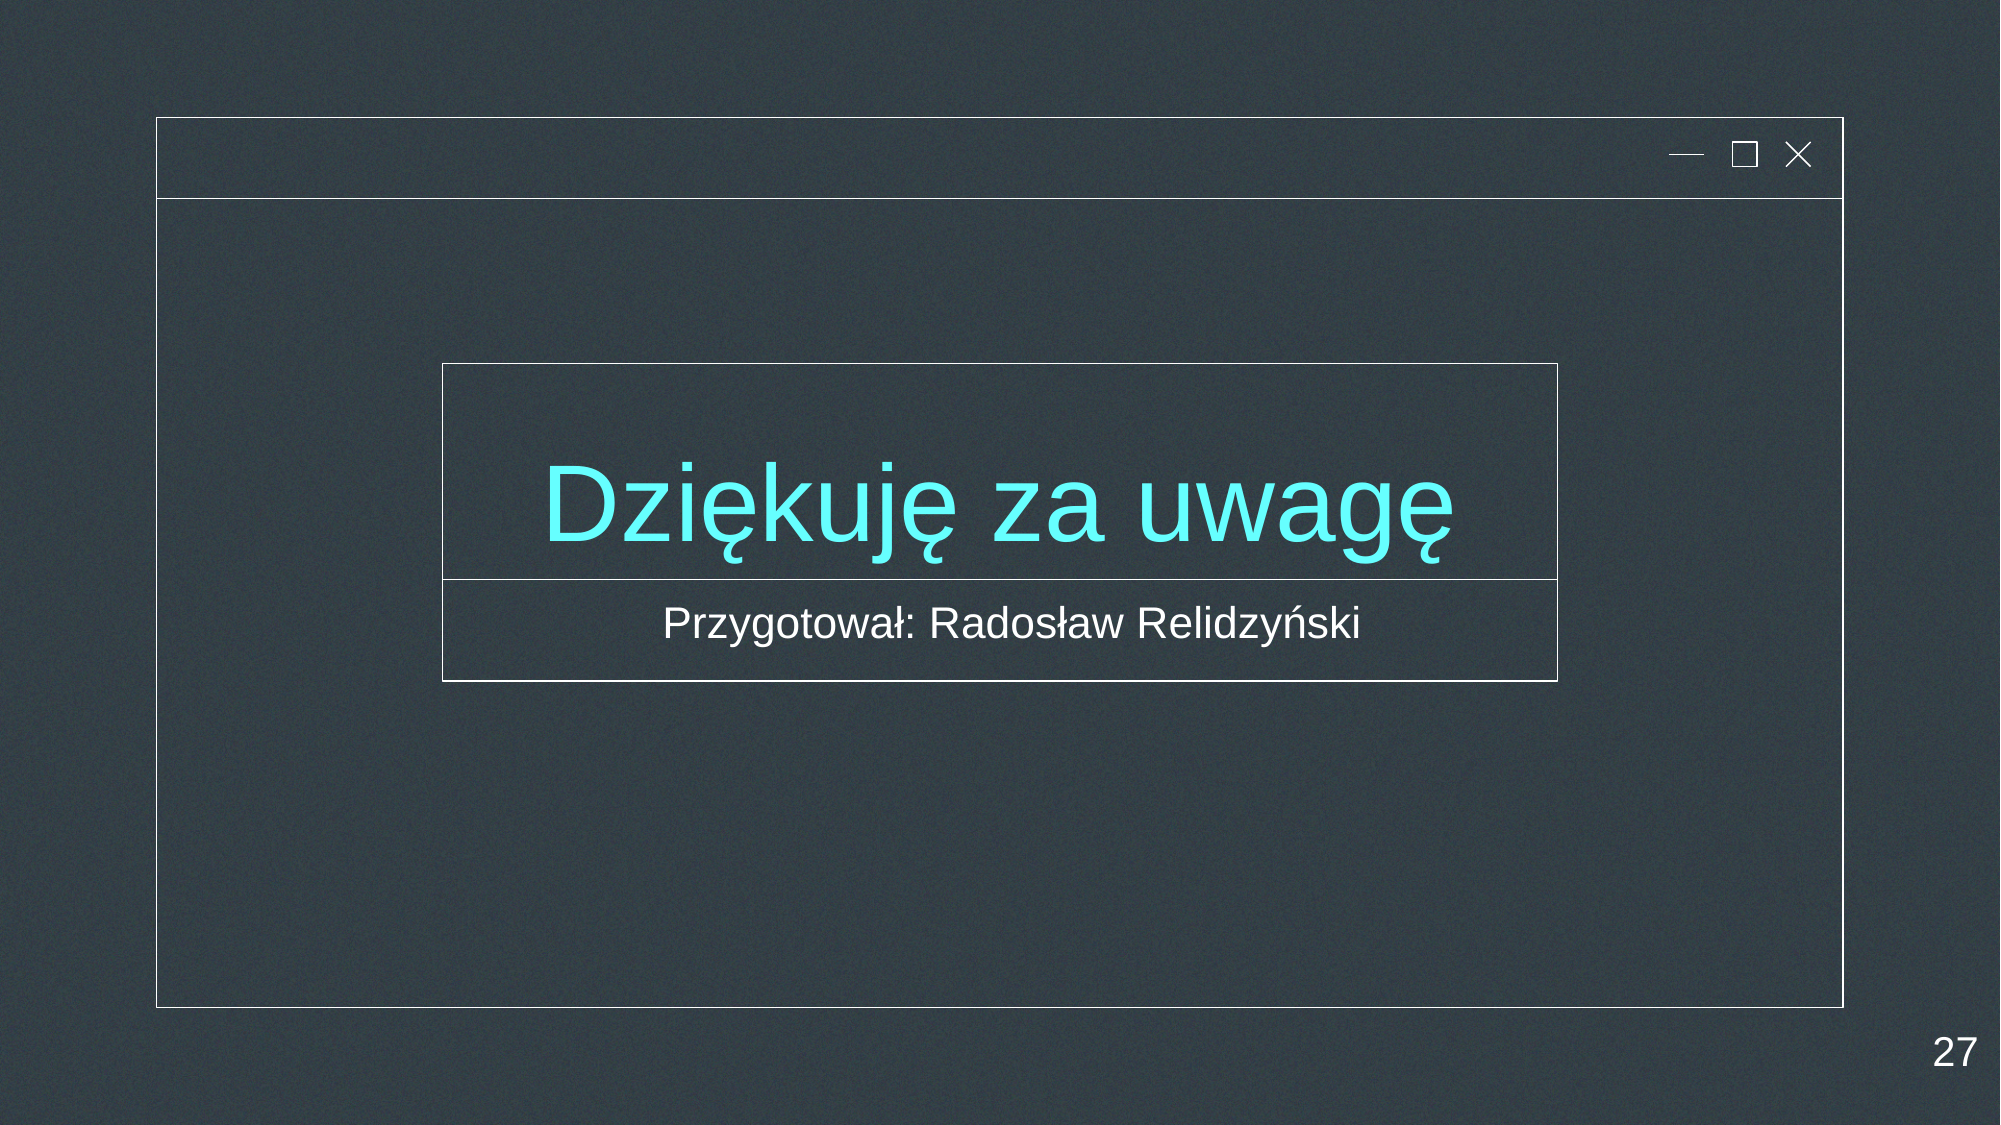

# Dziękuję za uwagę
Przygotował: Radosław Relidzyński
27